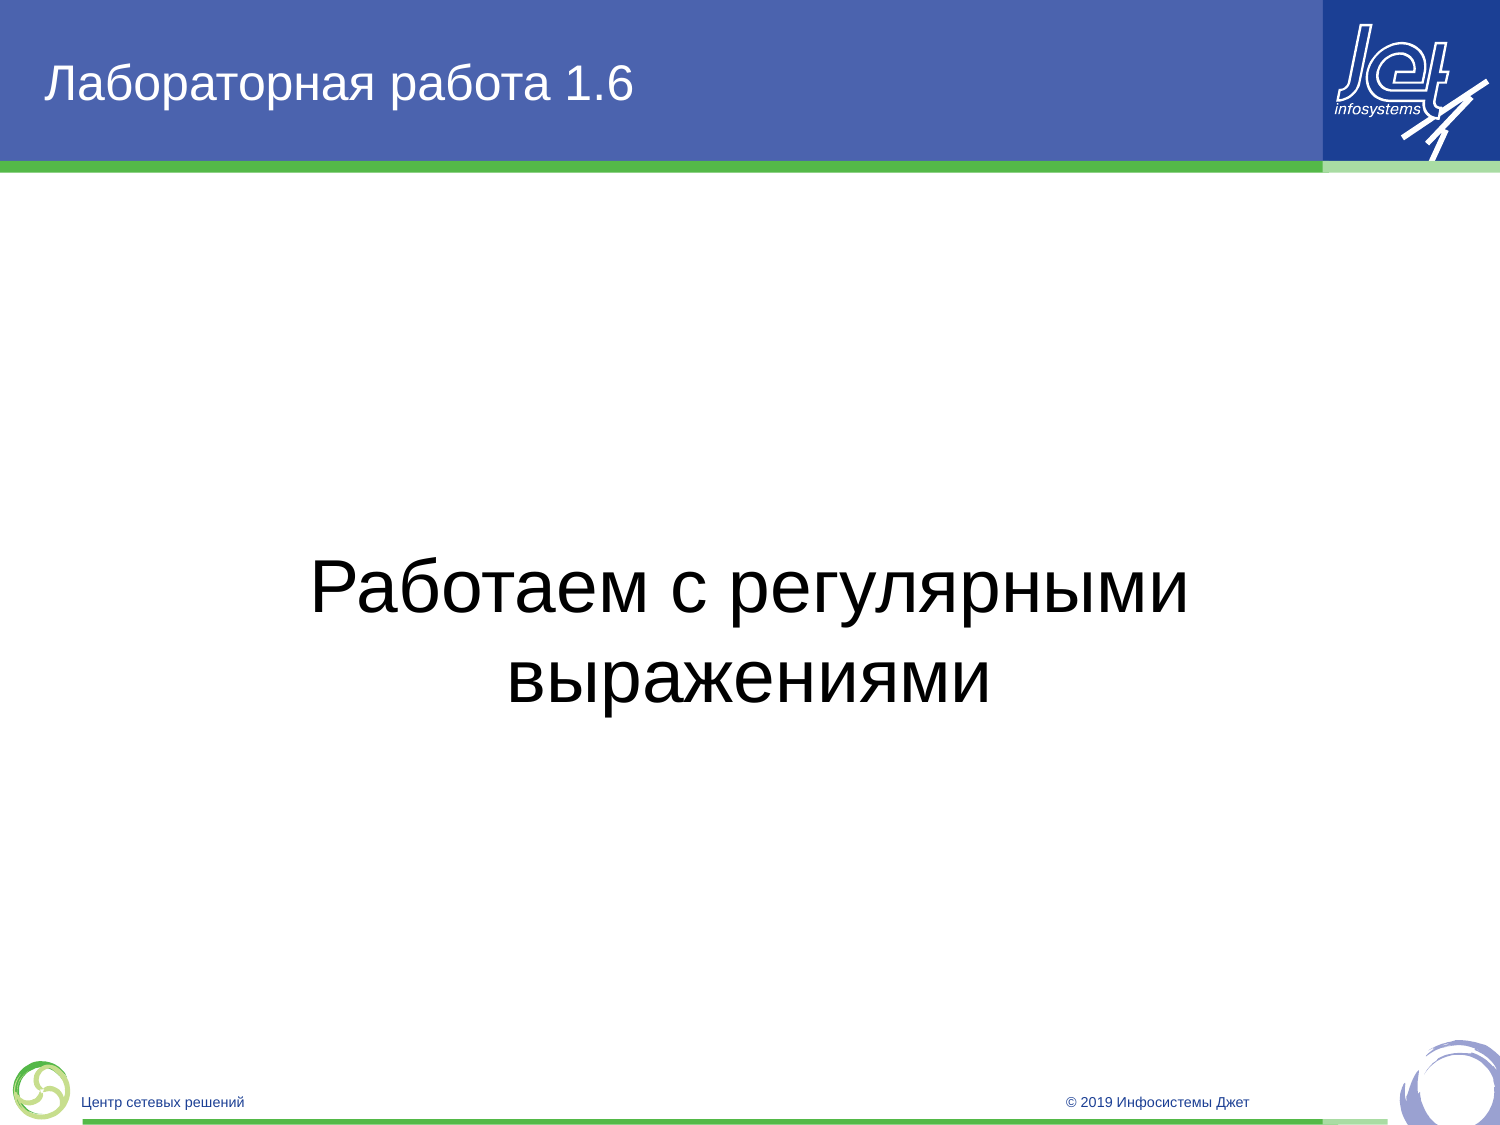

# Лабораторная работа 1.6
Работаем с регулярными выражениями